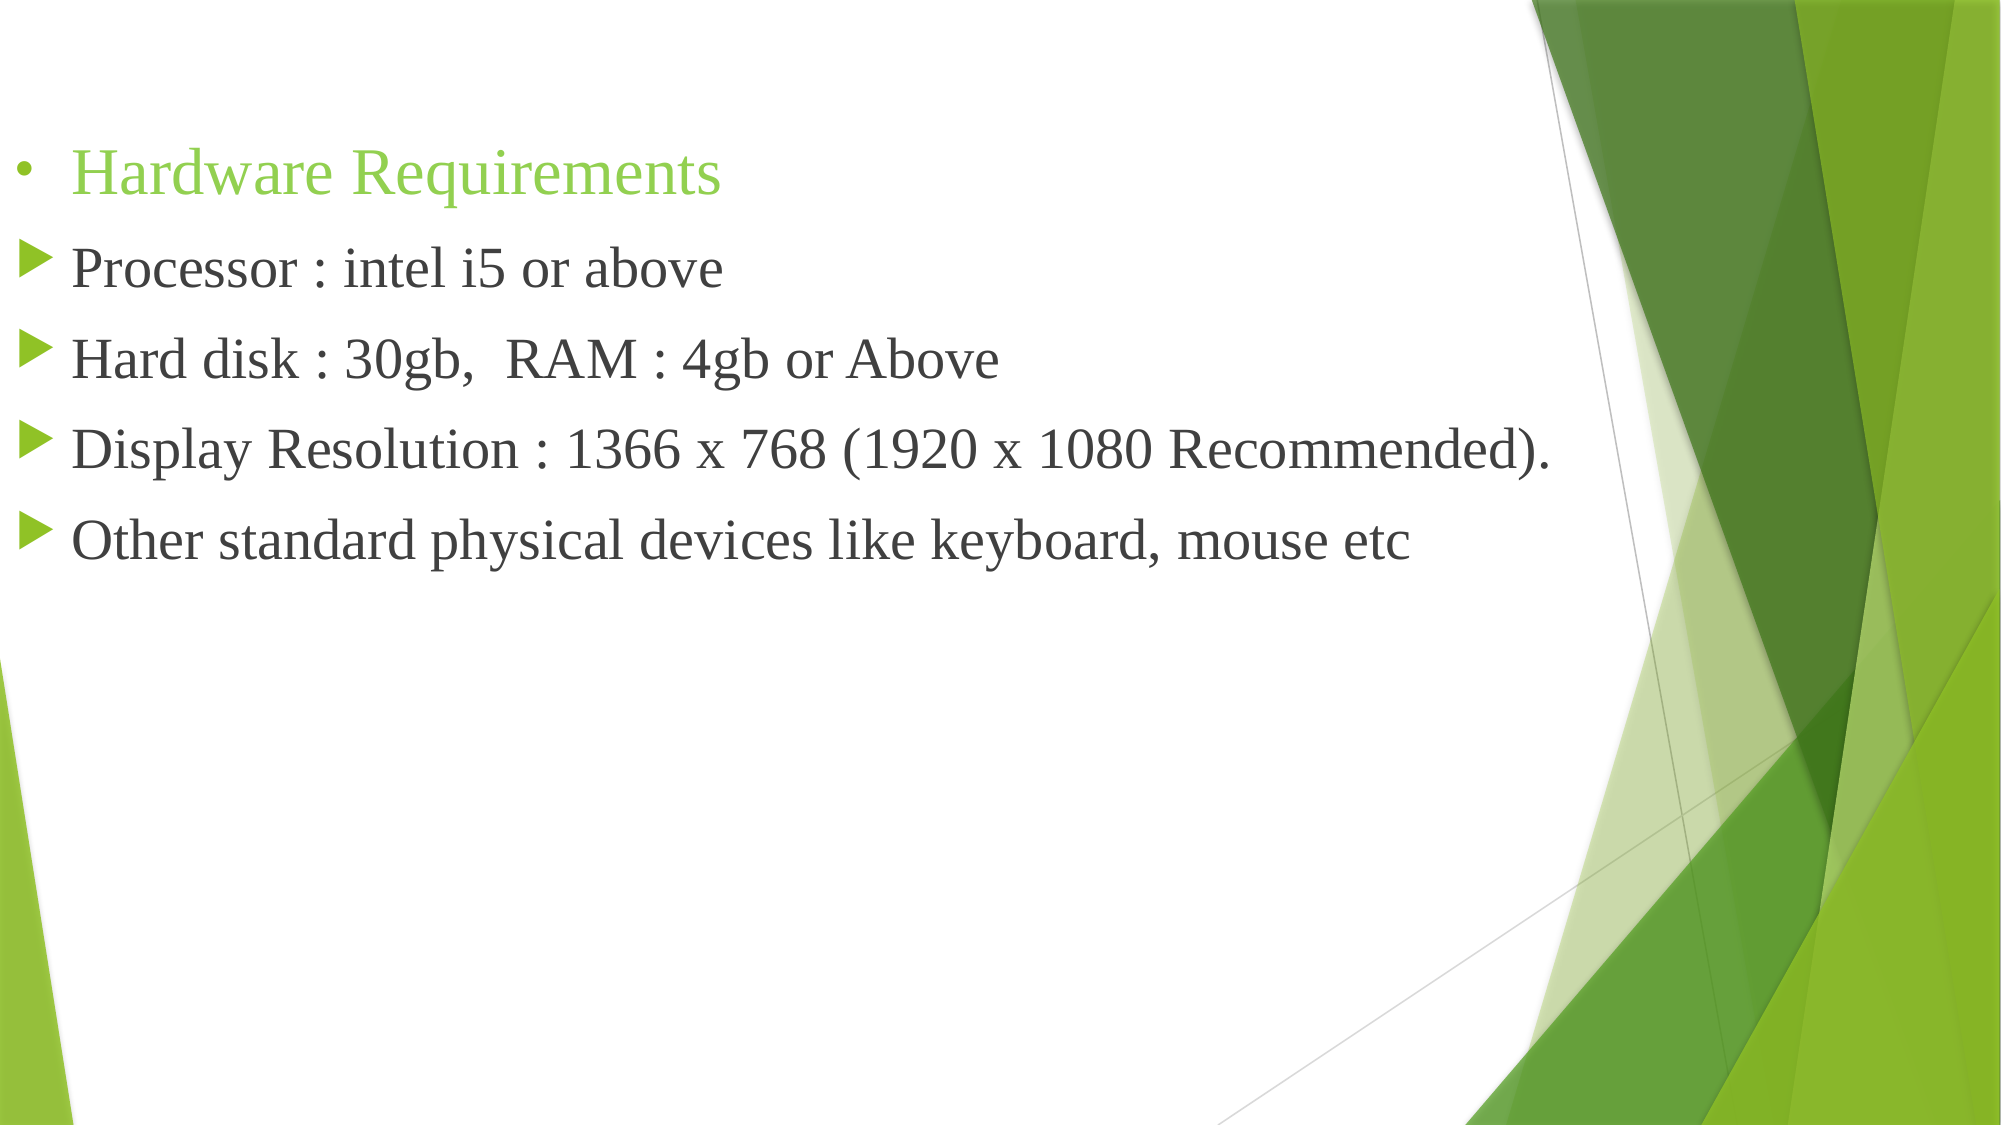

#
Hardware Requirements
Processor : intel i5 or above
Hard disk : 30gb,  RAM : 4gb or Above
Display Resolution : 1366 x 768 (1920 x 1080 Recommended).
Other standard physical devices like keyboard, mouse etc